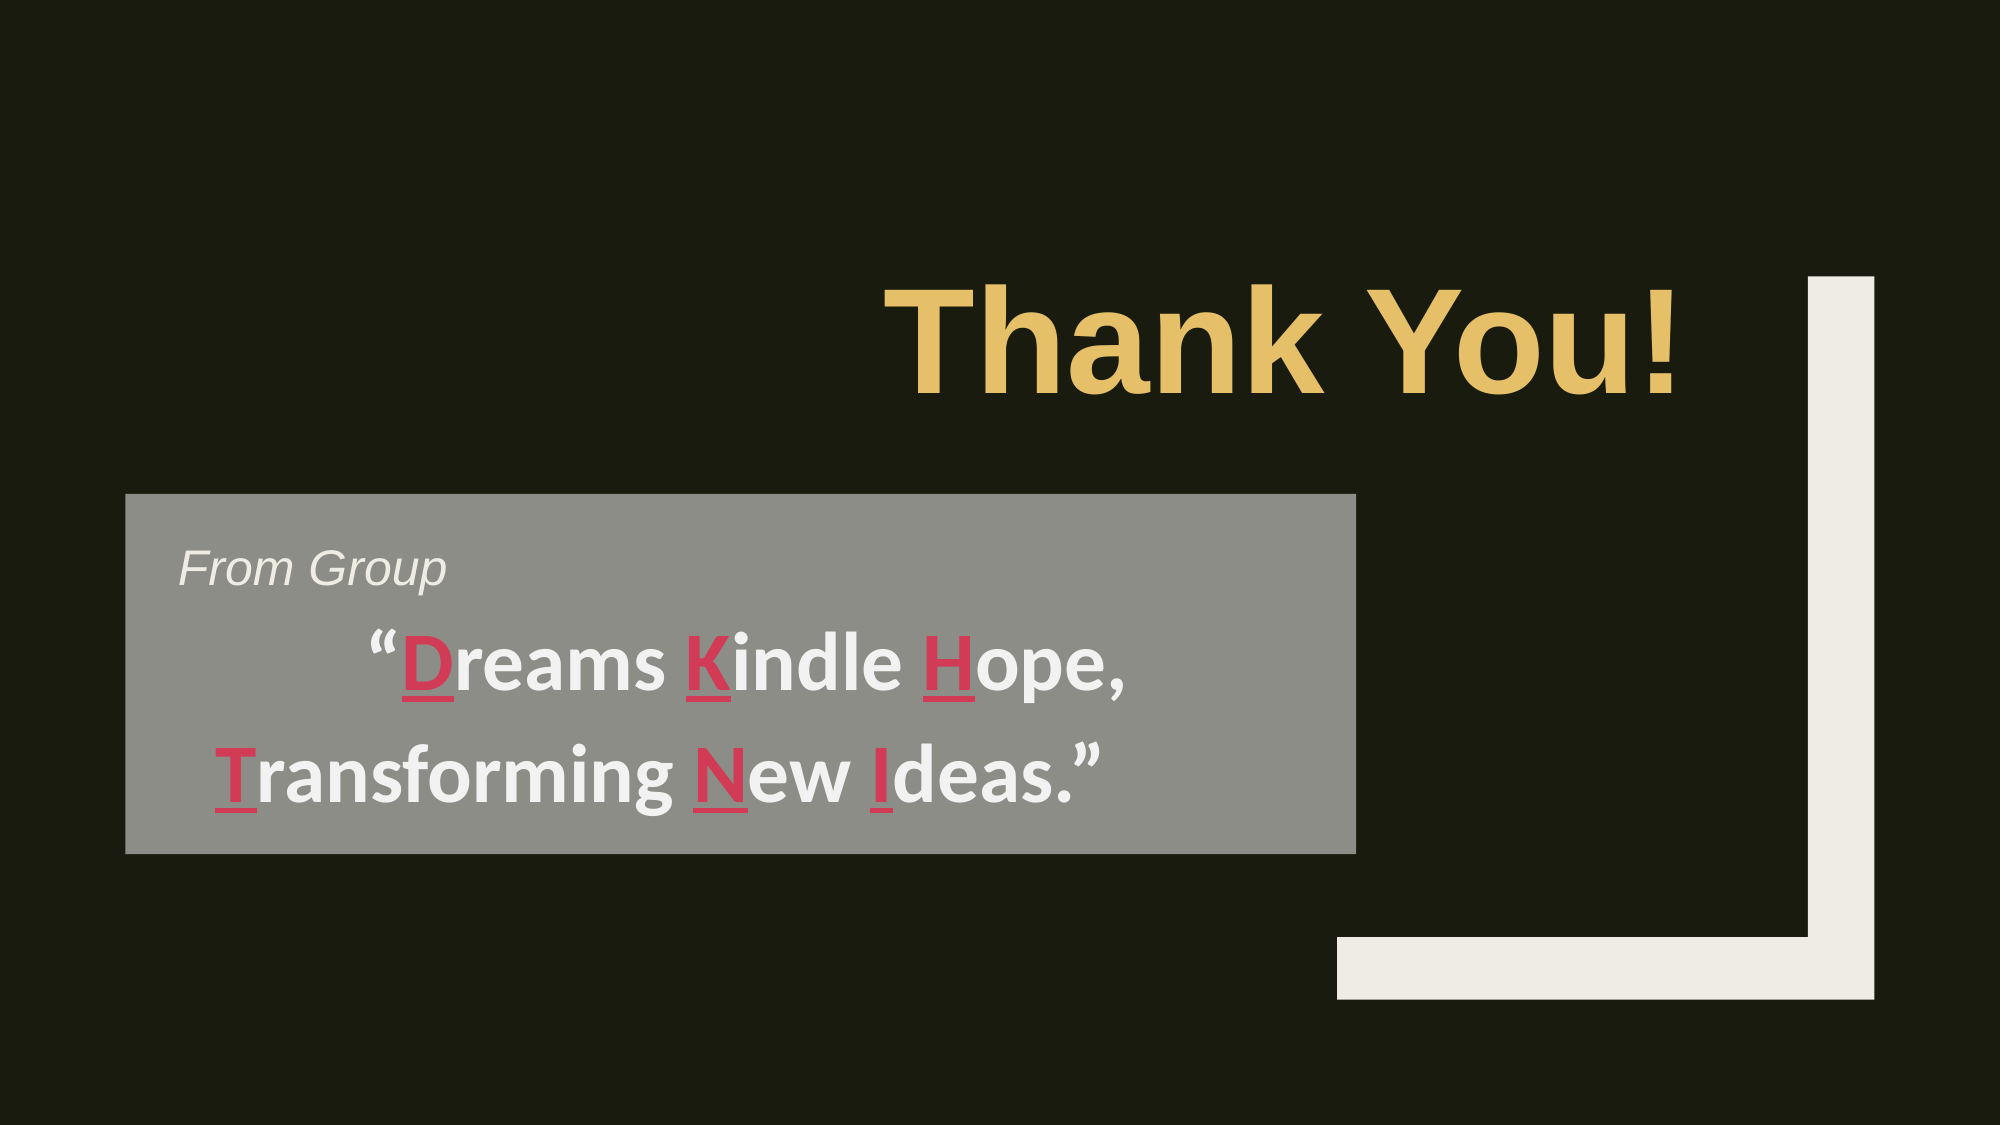

# Thank You!
From Group
		“Dreams Kindle Hope, Transforming New Ideas.”